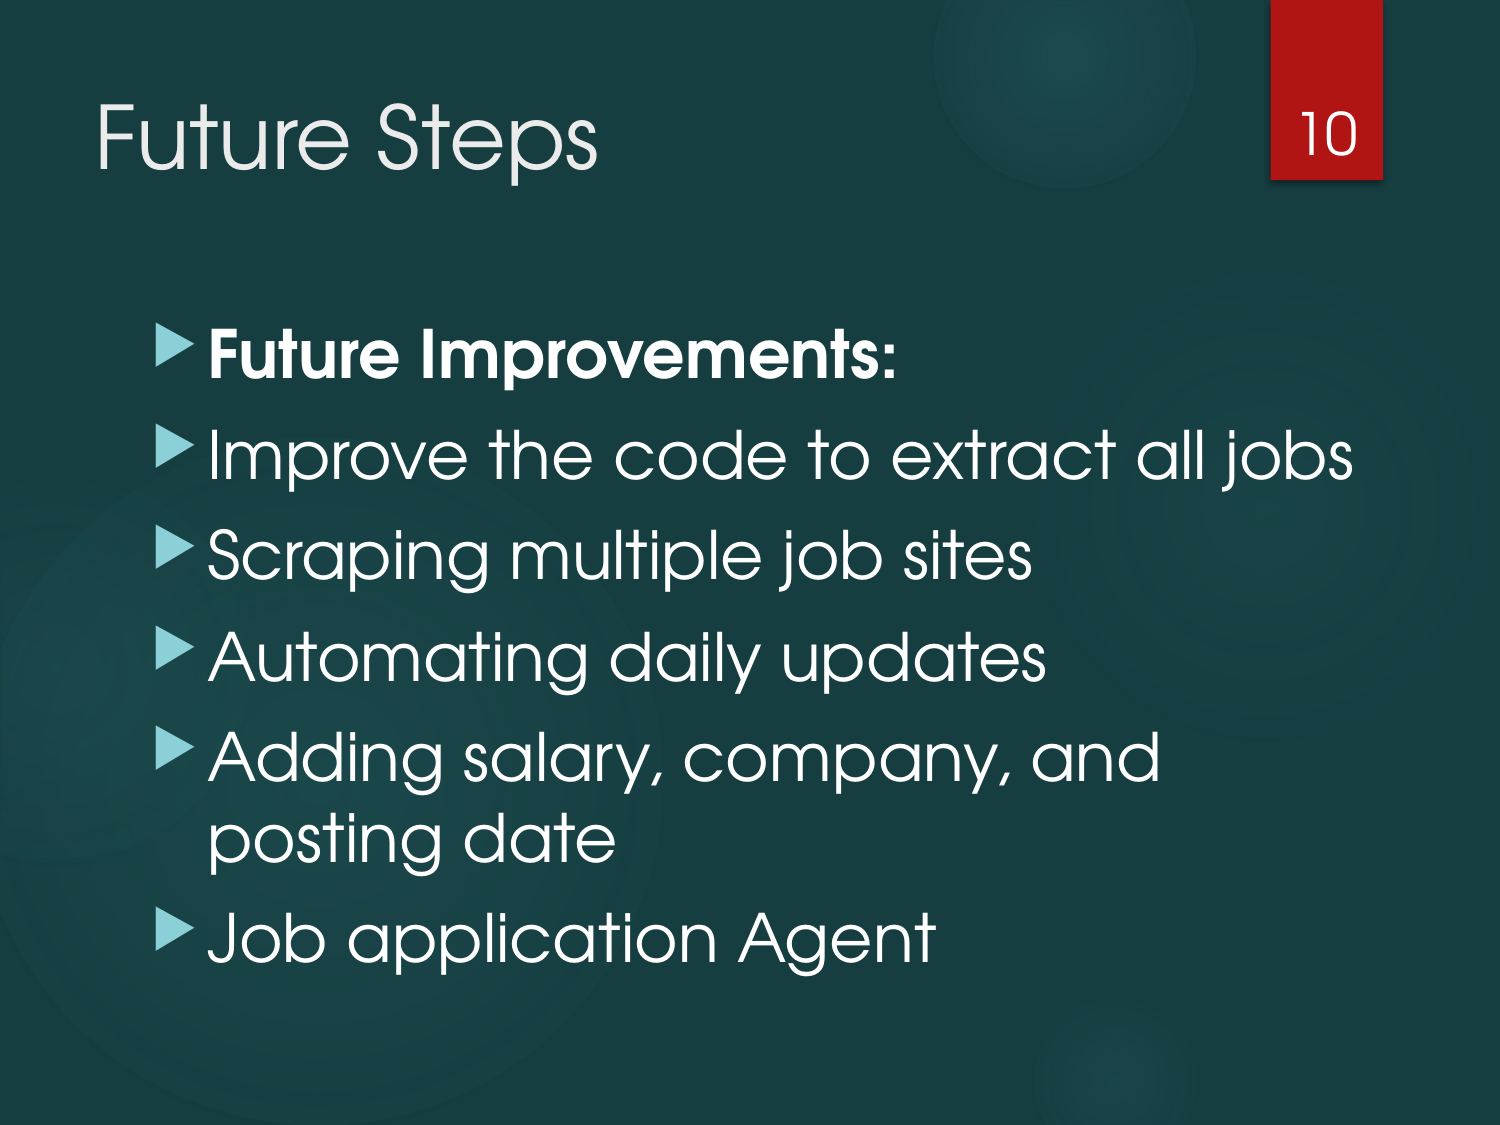

10
# Future Steps
Future Improvements:
Improve the code to extract all jobs
Scraping multiple job sites
Automating daily updates
Adding salary, company, and posting date
Job application Agent